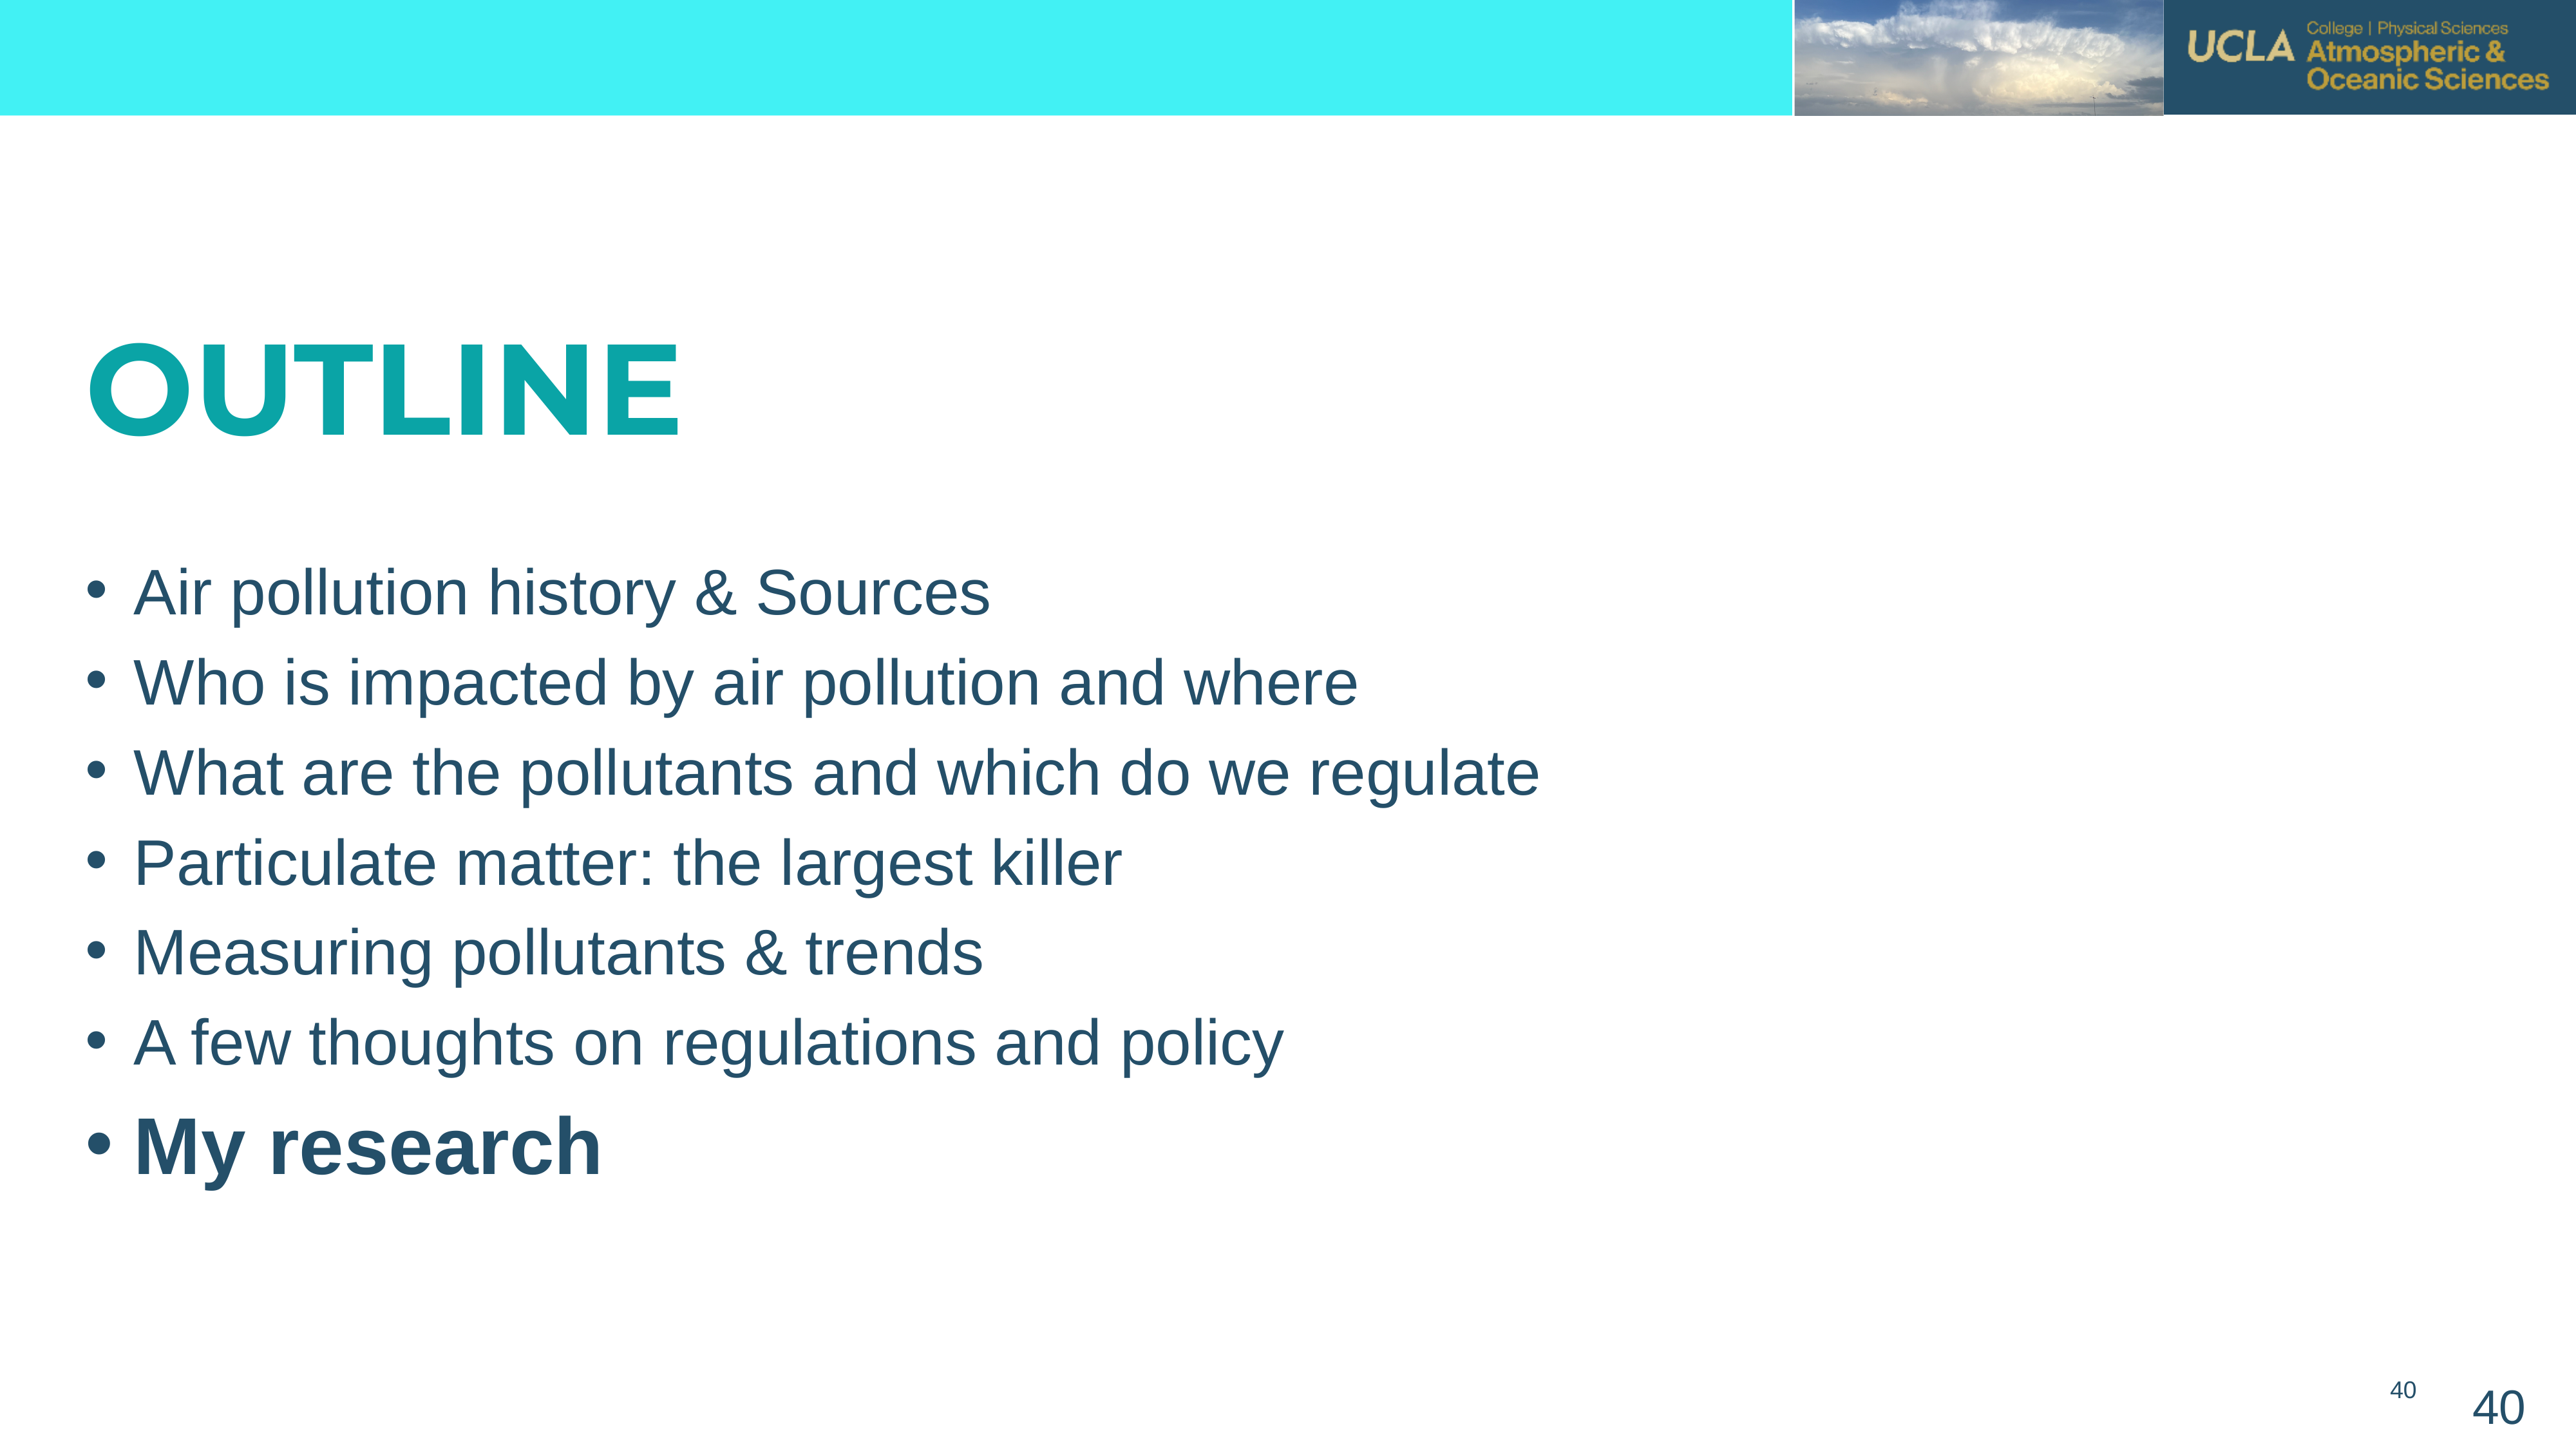

# Outline
Air pollution history & Sources
Who is impacted by air pollution and where
What are the pollutants and which do we regulate
Particulate matter: the largest killer
Measuring pollutants & trends
A few thoughts on regulations and policy
My research

40